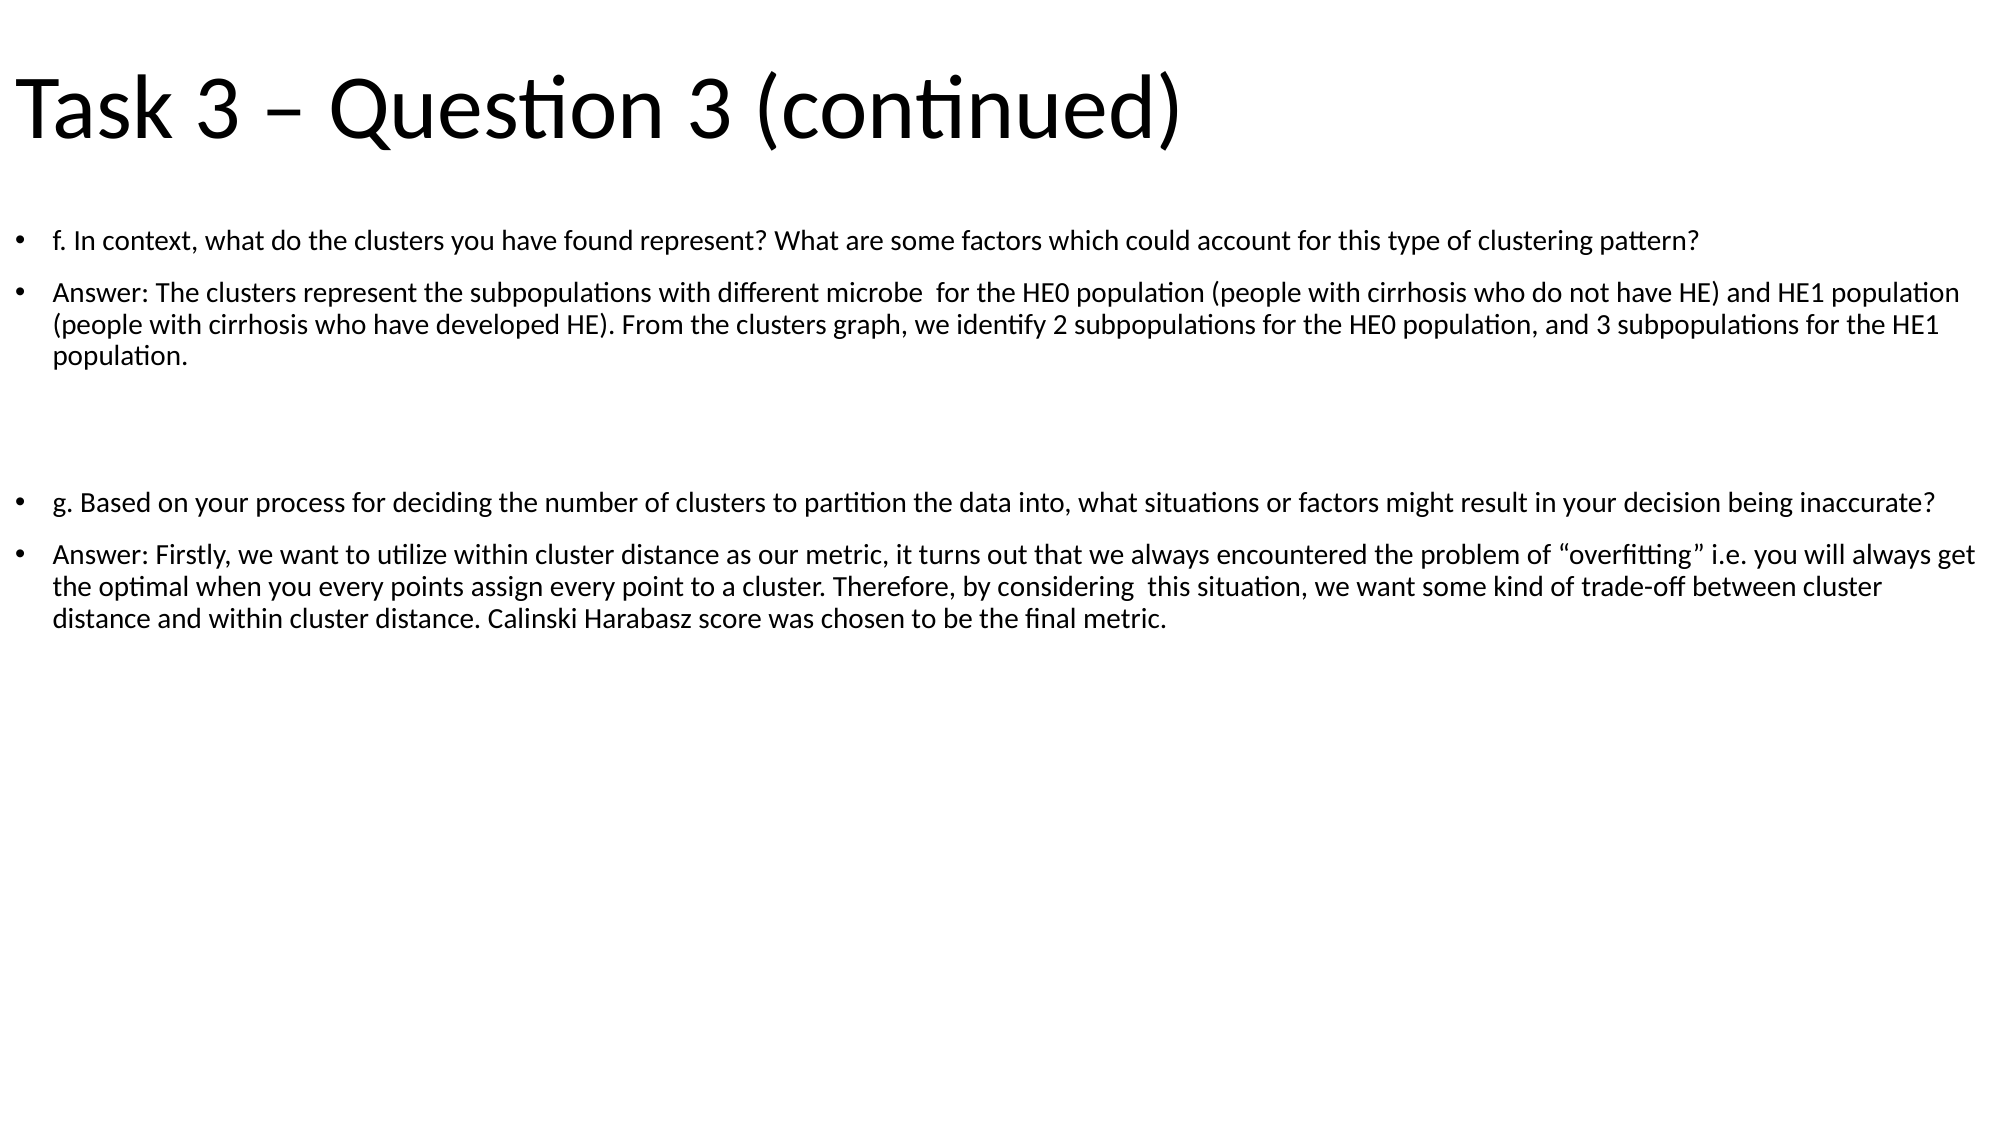

# Task 3 – Question 3 (continued)
f. In context, what do the clusters you have found represent? What are some factors which could account for this type of clustering pattern?
Answer: The clusters represent the subpopulations with different microbe  for the HE0 population (people with cirrhosis who do not have HE) and HE1 population (people with cirrhosis who have developed HE). From the clusters graph, we identify 2 subpopulations for the HE0 population, and 3 subpopulations for the HE1 population.
g. Based on your process for deciding the number of clusters to partition the data into, what situations or factors might result in your decision being inaccurate?
Answer: Firstly, we want to utilize within cluster distance as our metric, it turns out that we always encountered the problem of “overfitting” i.e. you will always get the optimal when you every points assign every point to a cluster. Therefore, by considering  this situation, we want some kind of trade-off between cluster distance and within cluster distance. Calinski Harabasz score was chosen to be the final metric.